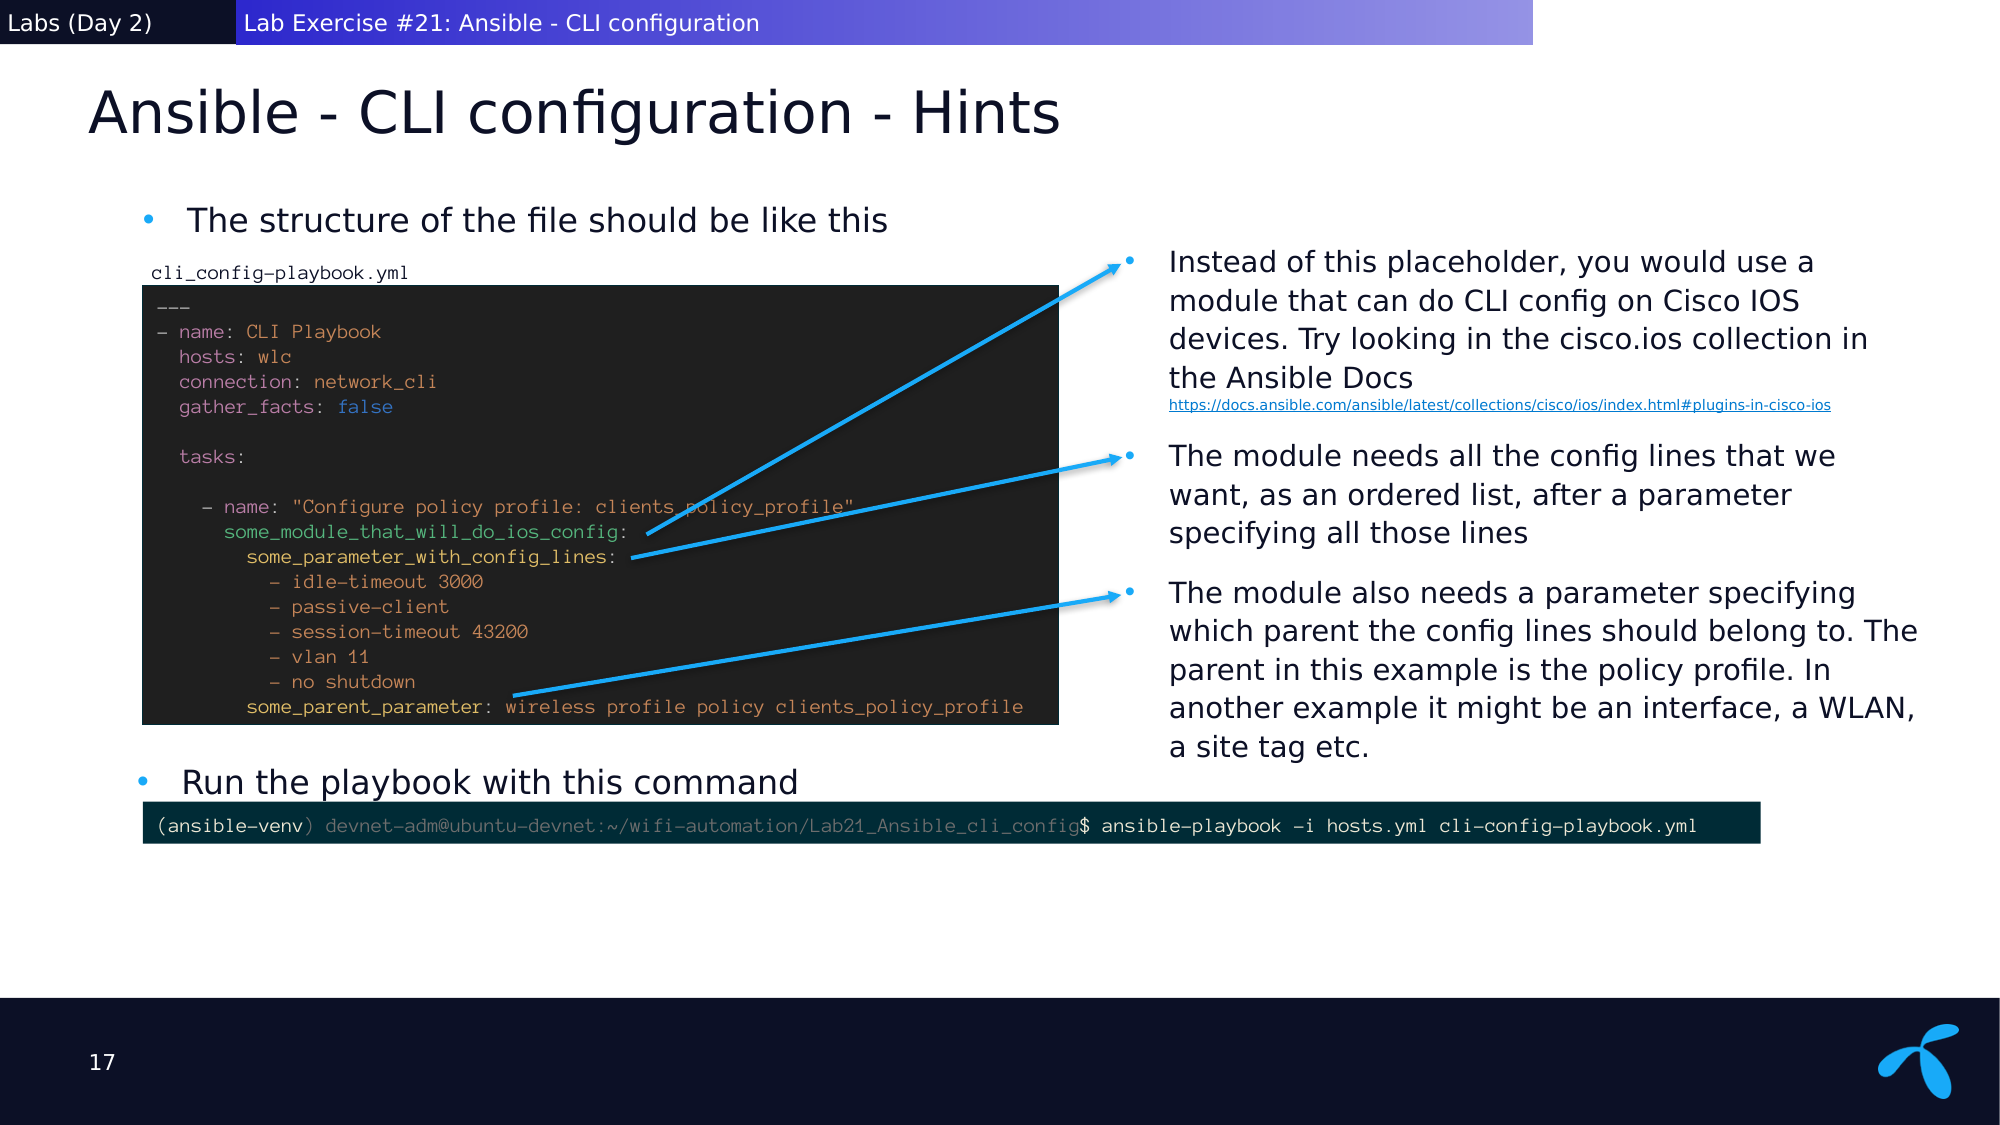

Labs (Day 2)
 Lab Exercise #21: Ansible - CLI configuration
# Ansible - CLI configuration - Hints

Instead of this placeholder, you would use a module that can do CLI config on Cisco IOS devices. Try looking in the cisco.ios collection in the Ansible Docs
https://docs.ansible.com/ansible/latest/collections/cisco/ios/index.html#plugins-in-cisco-ios
The module needs all the config lines that we want, as an ordered list, after a parameter specifying all those lines
The module also needs a parameter specifying which parent the config lines should belong to. The parent in this example is the policy profile. In another example it might be an interface, a WLAN, a site tag etc.
The structure of the file should be like this
cli_config-playbook.yml
---
- name: CLI Playbook
  hosts: wlc
  connection: network_cli
  gather_facts: false

  tasks:

    - name: "Configure policy profile: clients_policy_profile"
      some_module_that_will_do_ios_config:
        some_parameter_with_config_lines:
          - idle-timeout 3000
          - passive-client
          - session-timeout 43200
          - vlan 11
          - no shutdown
        some_parent_parameter: wireless profile policy clients_policy_profile
Run the playbook with this command
(ansible-venv) devnet-adm@ubuntu-devnet:~/wifi-automation/Lab21_Ansible_cli_config$ ansible-playbook -i hosts.yml cli-config-playbook.yml
17